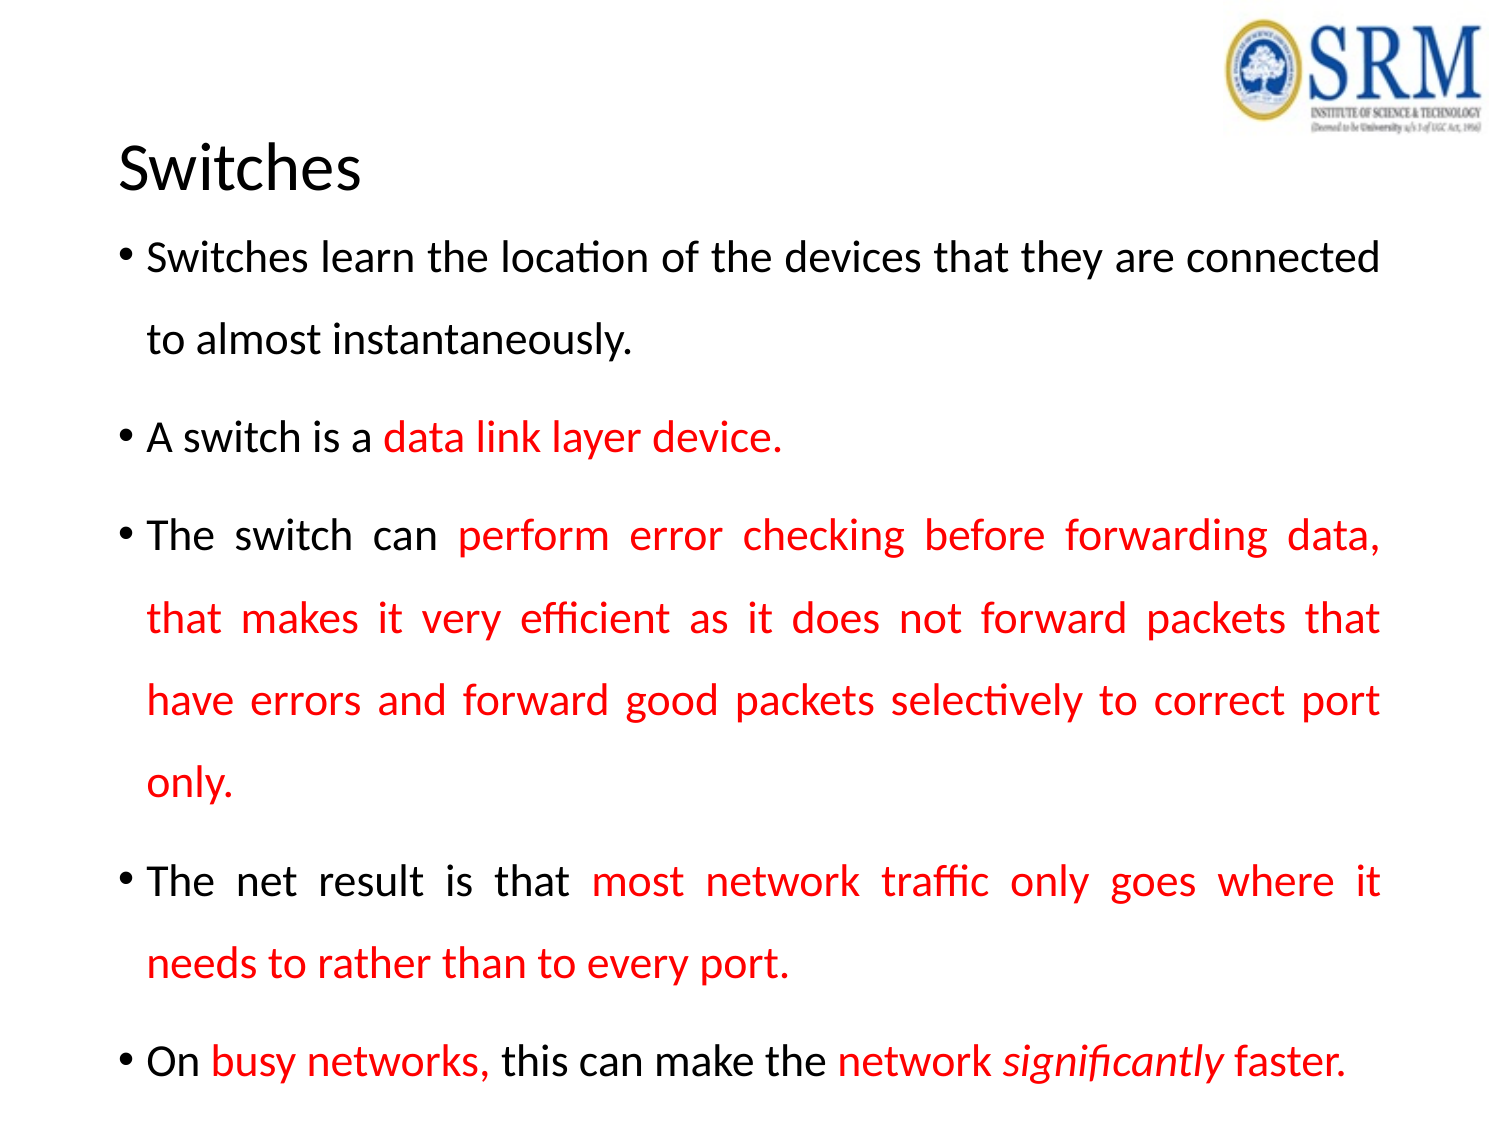

# Switches
Switches learn the location of the devices that they are connected to almost instantaneously.
A switch is a data link layer device.
The switch can perform error checking before forwarding data, that makes it very efficient as it does not forward packets that have errors and forward good packets selectively to correct port only.
The net result is that most network traffic only goes where it needs to rather than to every port.
On busy networks, this can make the network significantly faster.